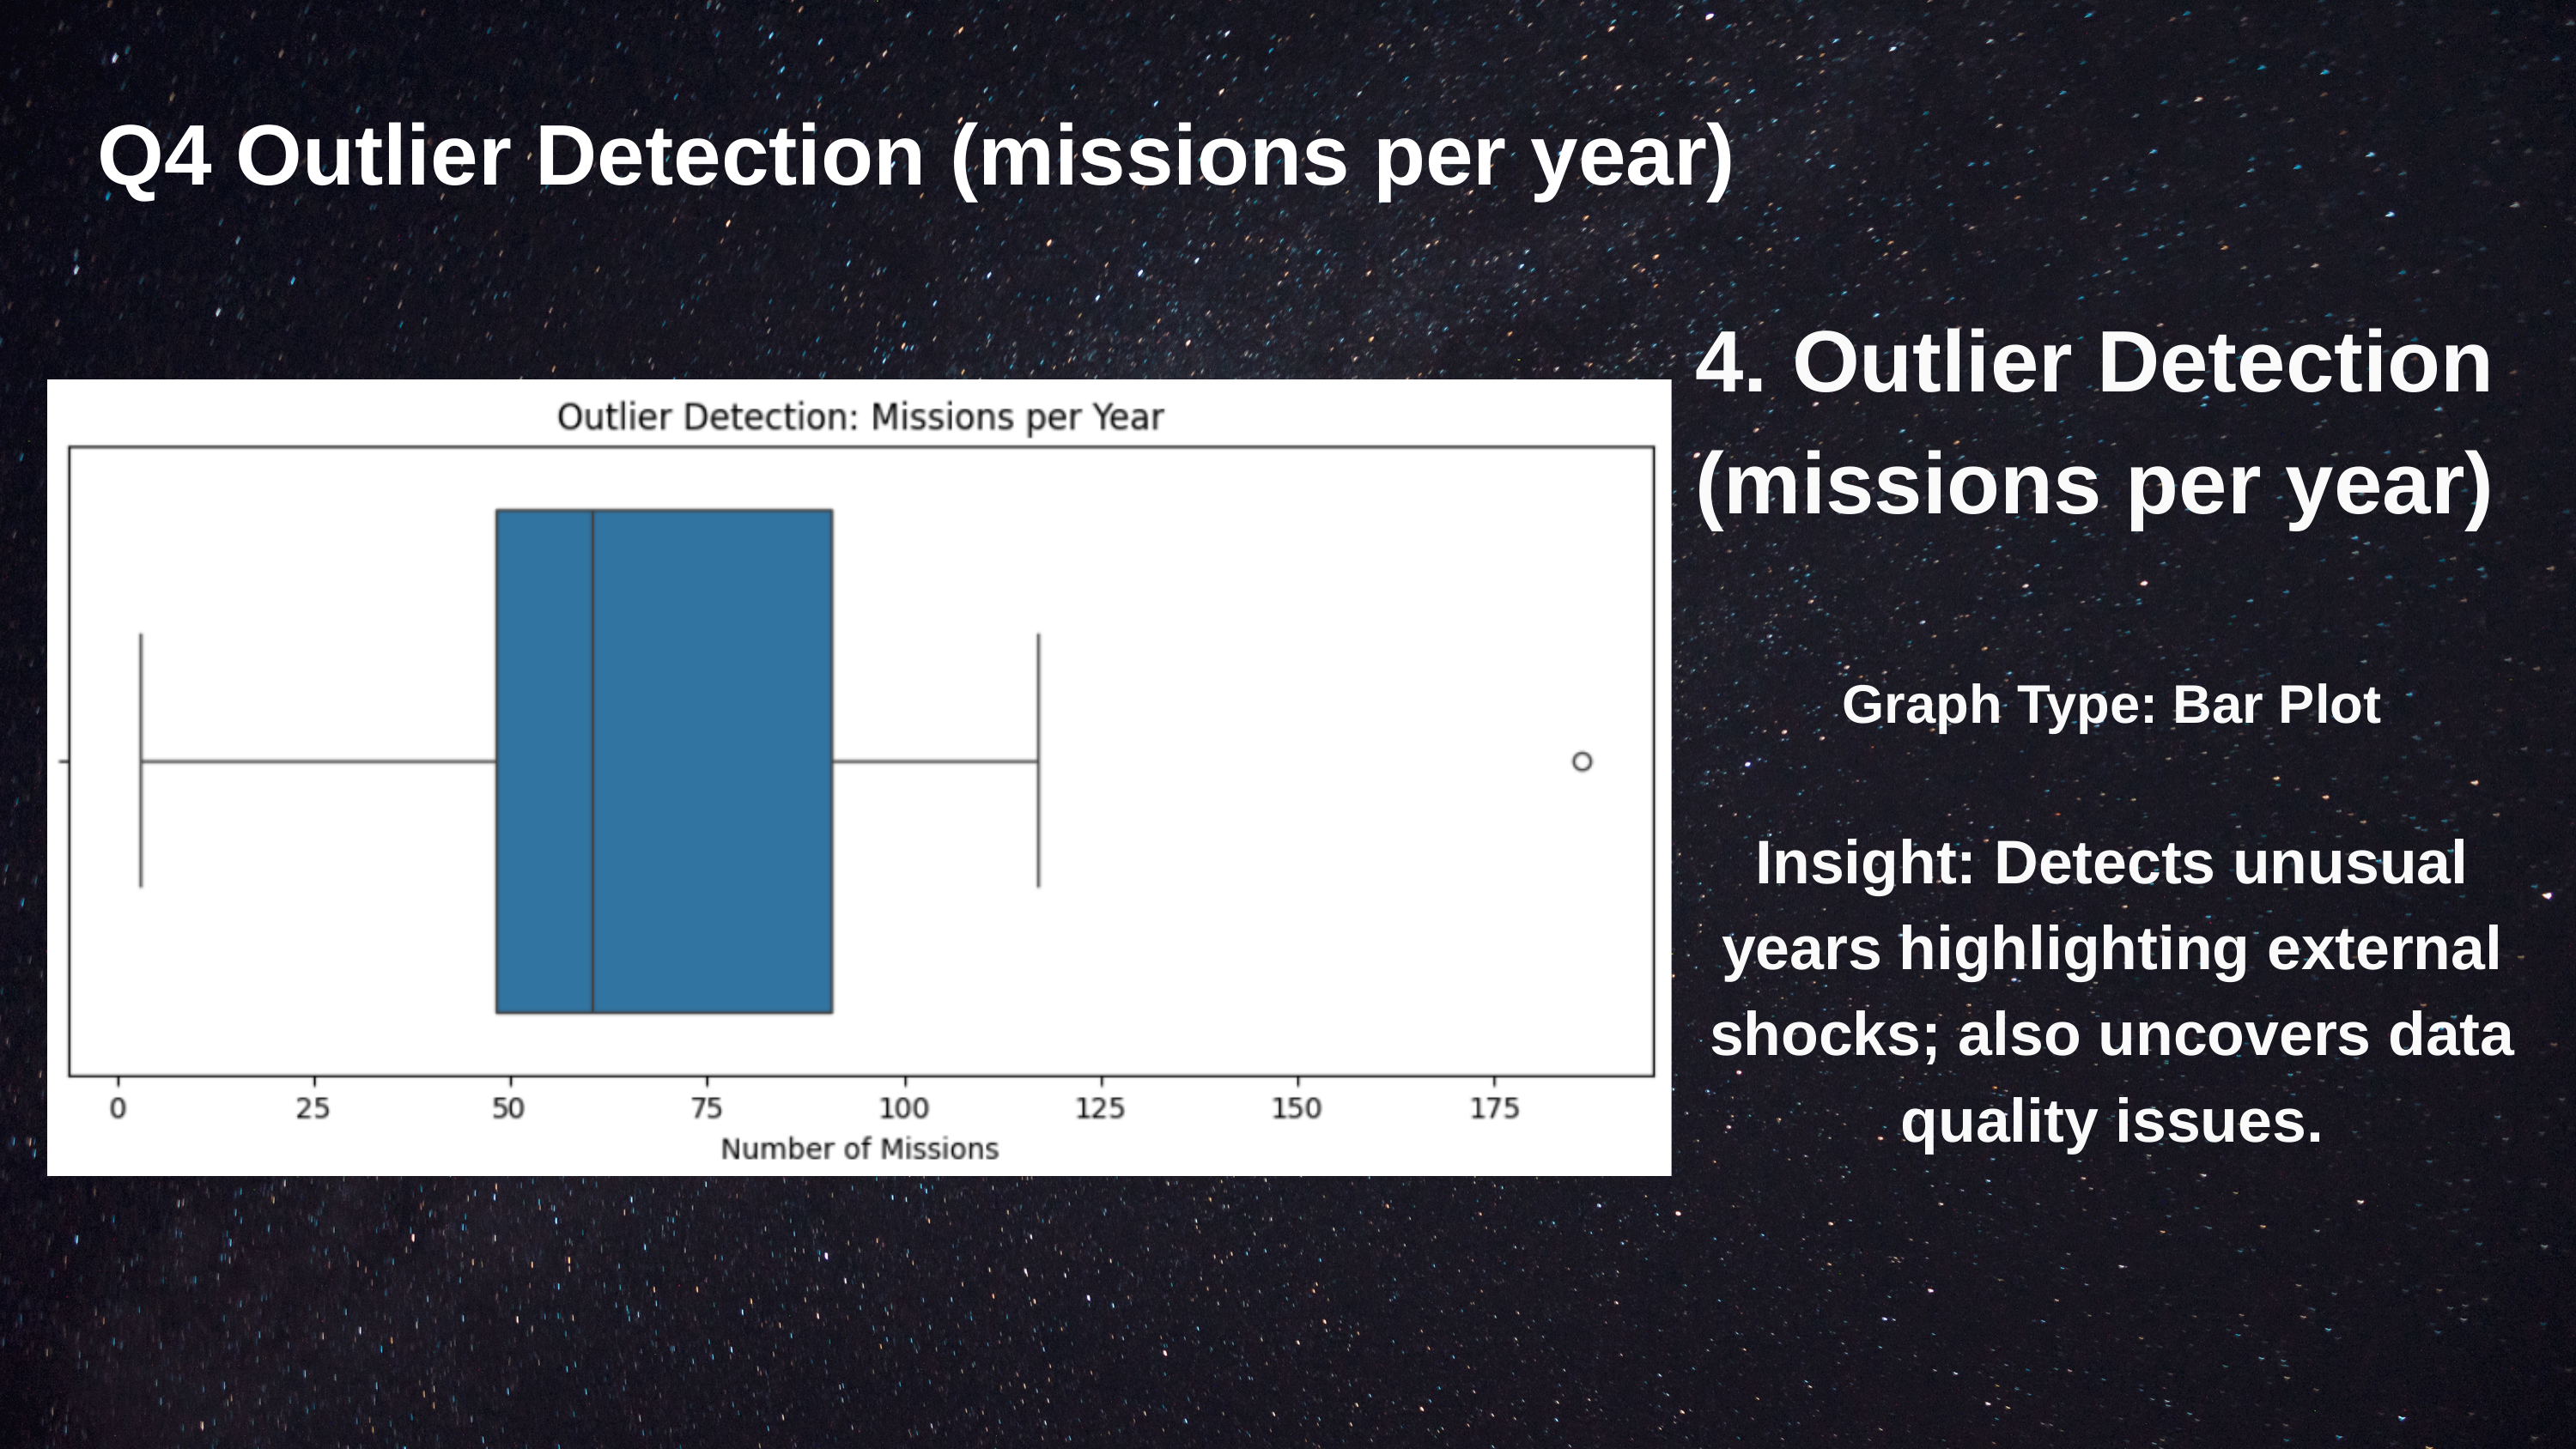

Q4 Outlier Detection (missions per year)
4. Outlier Detection (missions per year)

Graph Type: Bar Plot

Insight: Detects unusual years highlighting external shocks; also uncovers data quality issues.